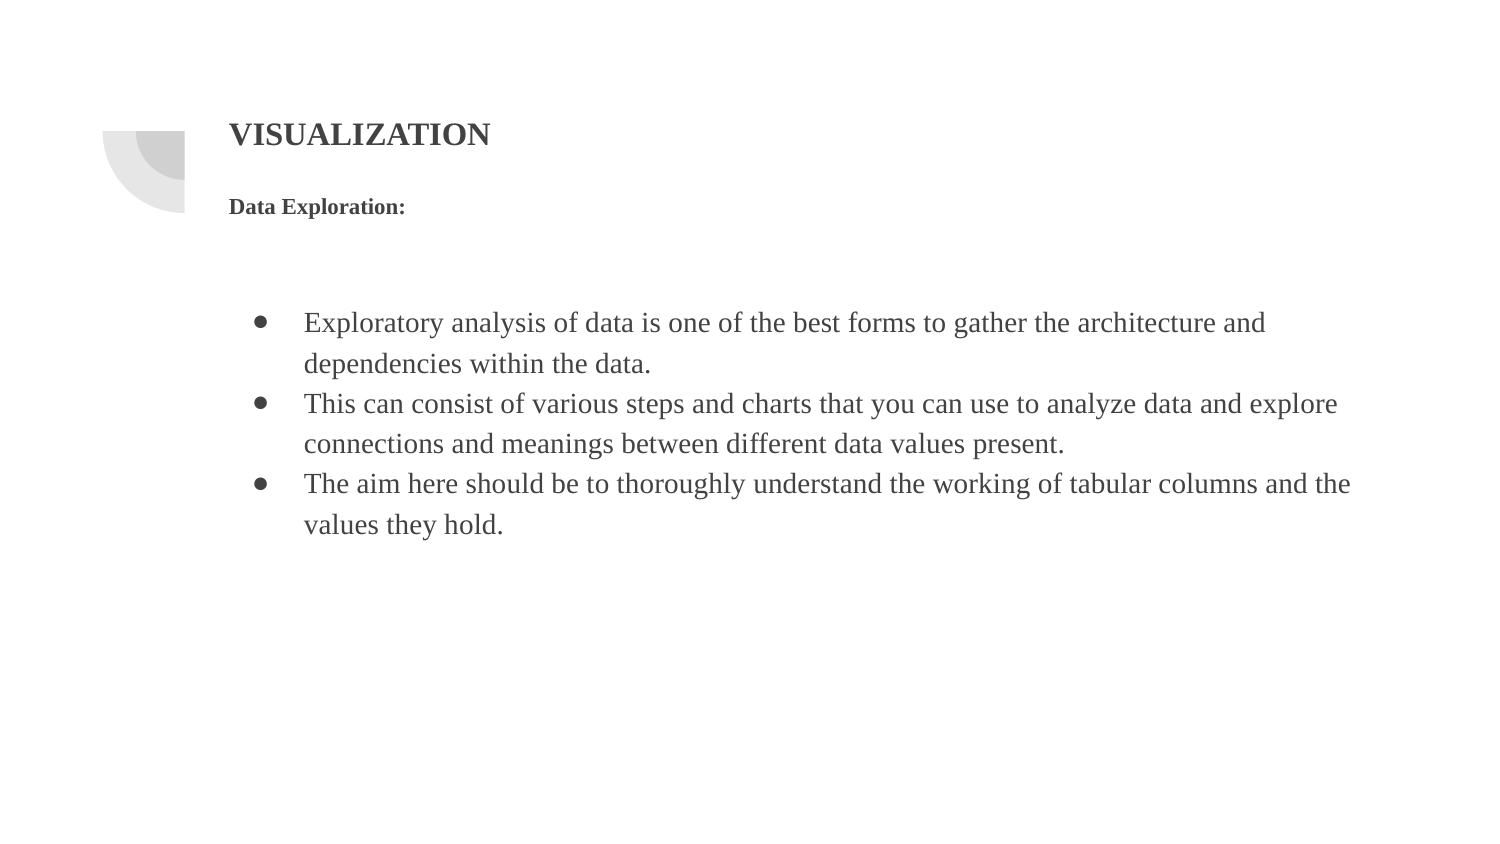

# VISUALIZATION

Data Exploration:

Exploratory analysis of data is one of the best forms to gather the architecture and dependencies within the data.
This can consist of various steps and charts that you can use to analyze data and explore connections and meanings between different data values present.
The aim here should be to thoroughly understand the working of tabular columns and the values they hold.